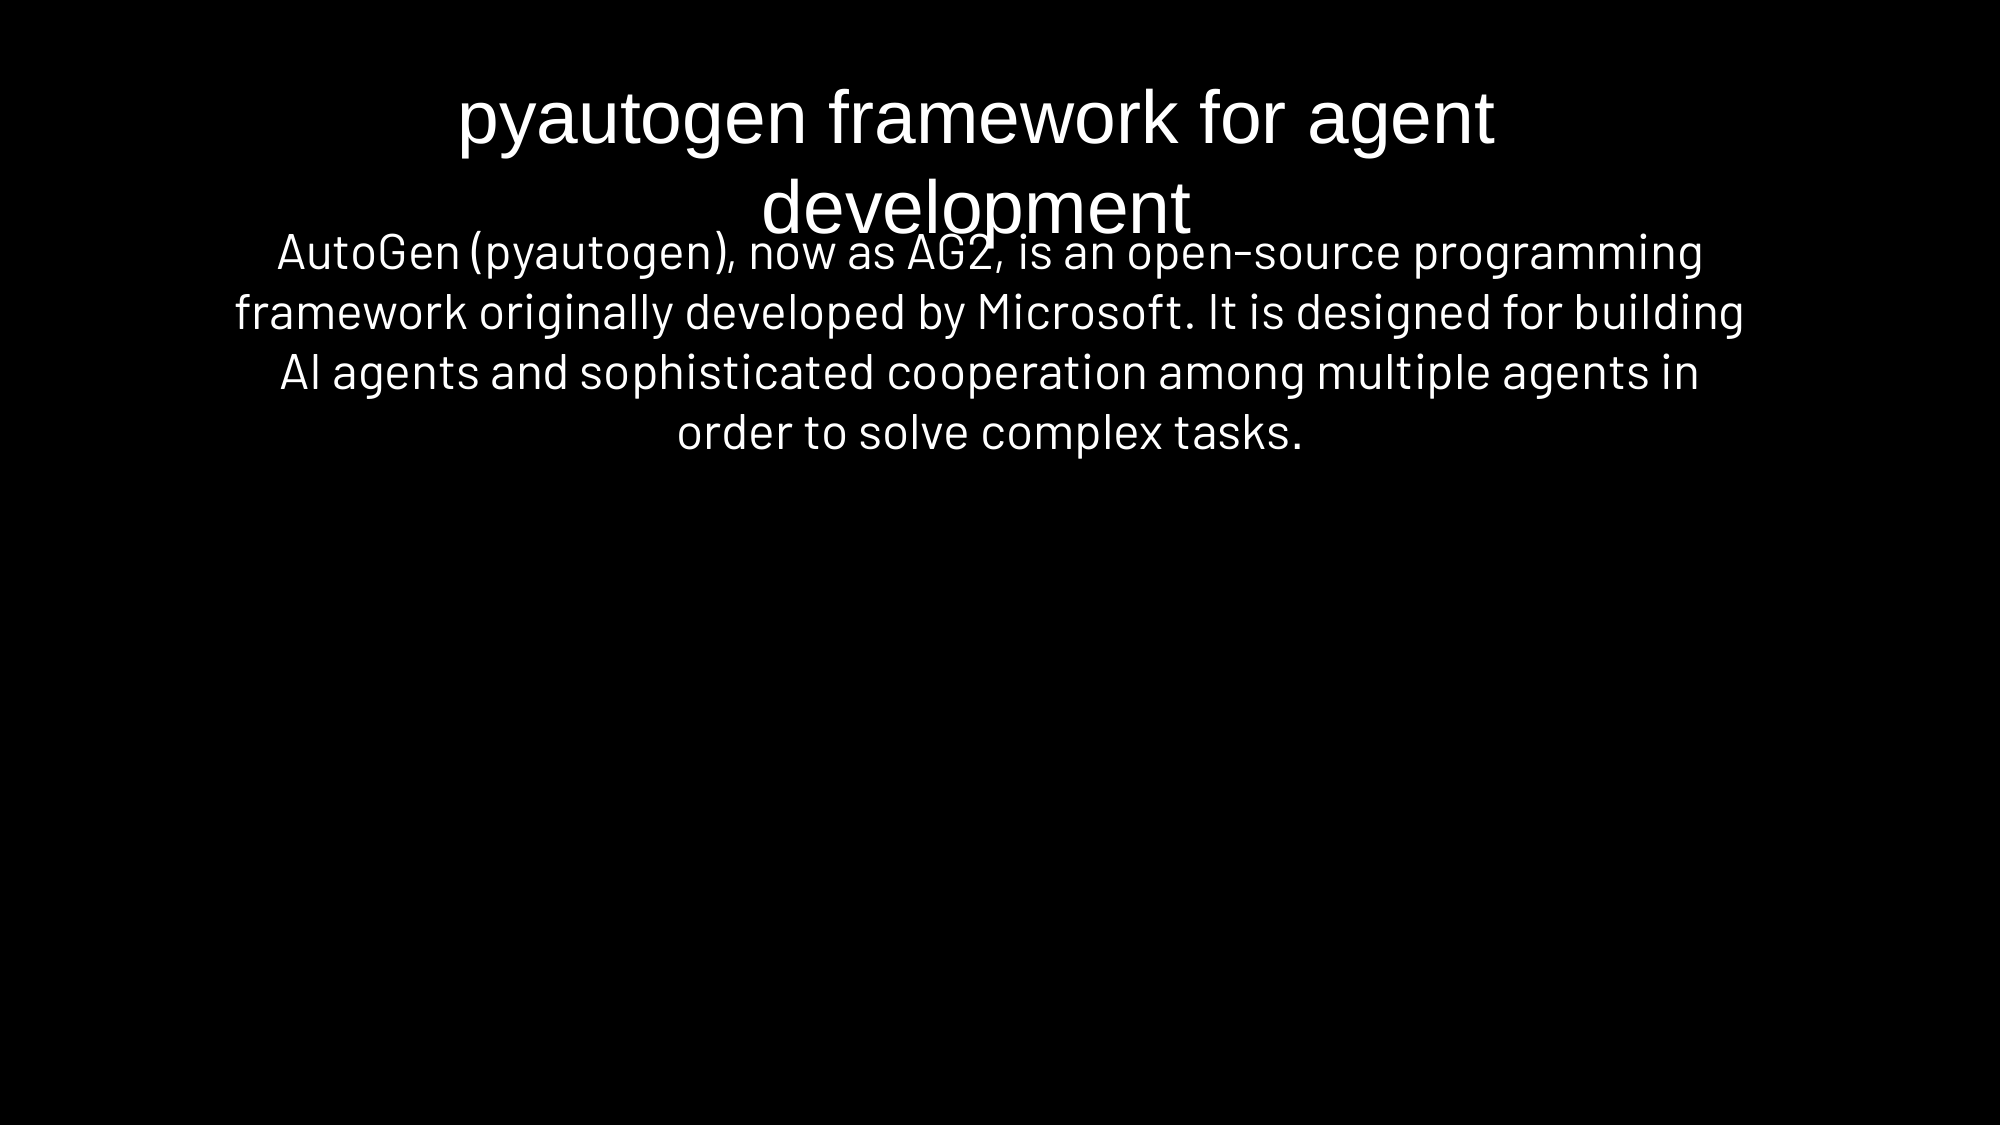

pyautogen framework for agent development

AutoGen (pyautogen), now as AG2, is an open-source programming framework originally developed by Microsoft. It is designed for building AI agents and sophisticated cooperation among multiple agents in order to solve complex tasks.